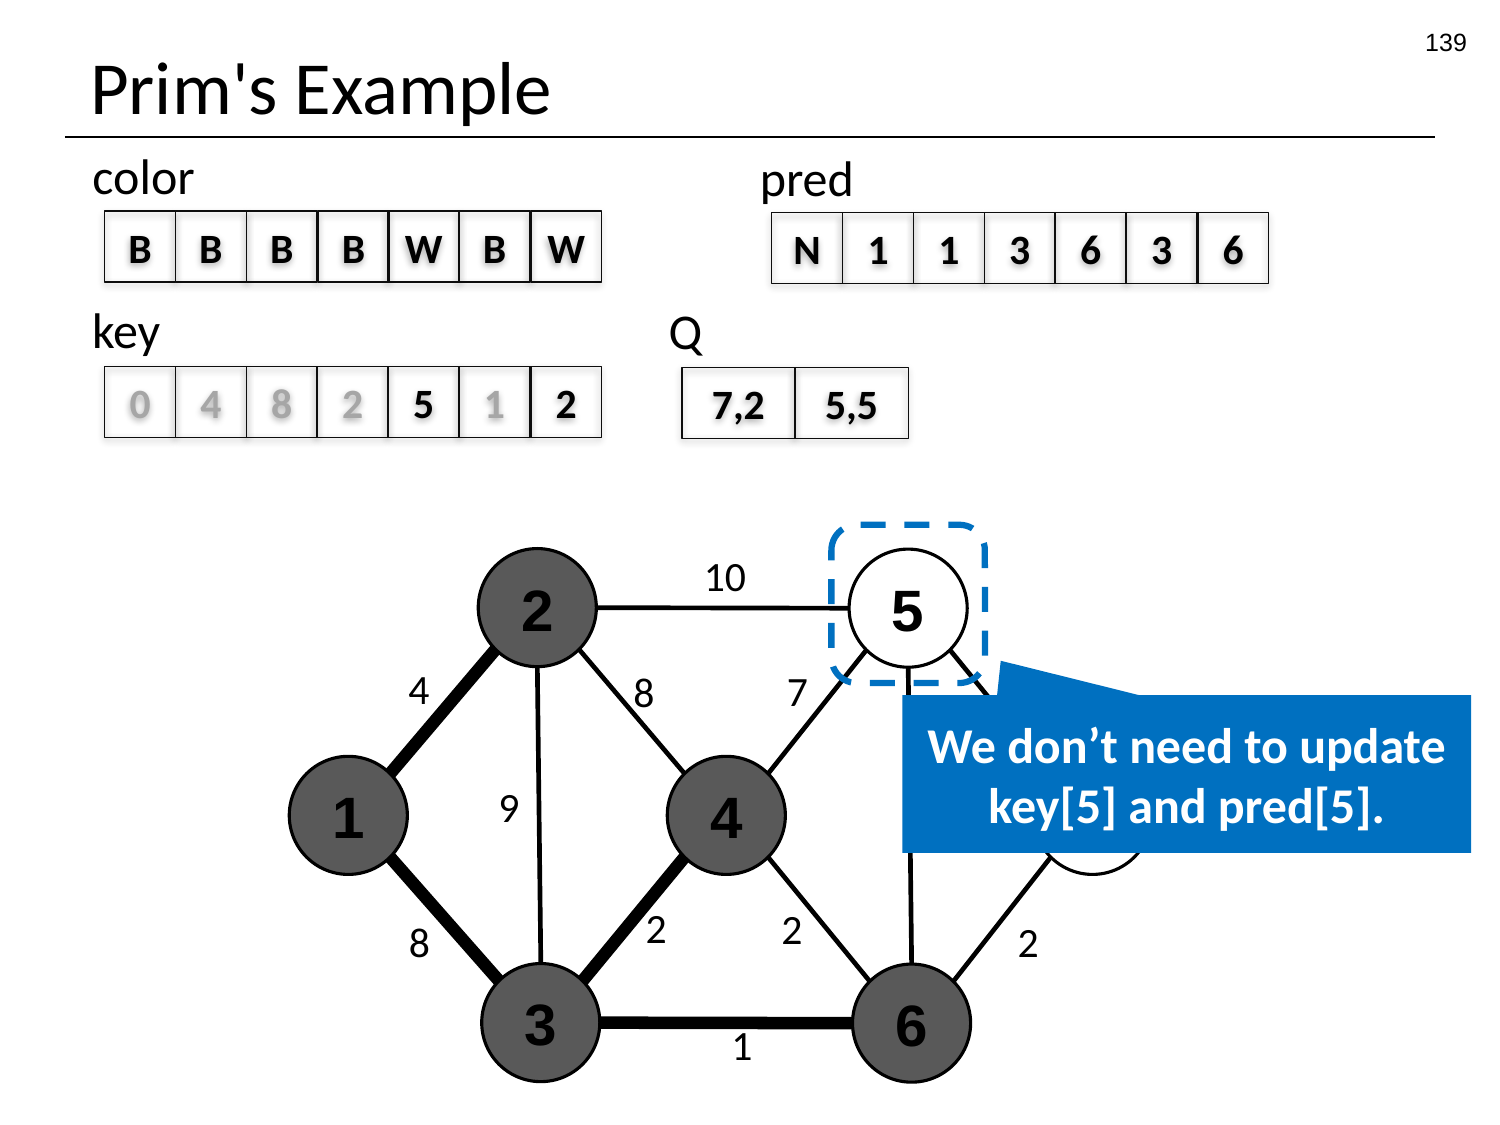

139
# Prim's Example
color
pred
B
B
B
B
W
B
W
N
1
1
3
6
3
6
key
Q
0
4
8
2
5
1
2
7,2
5,5

10
2
5
4
7
6
8
We don’t need to update key[5] and pred[5].
1
4
7
9
5
2
2
8
2
3
6
1